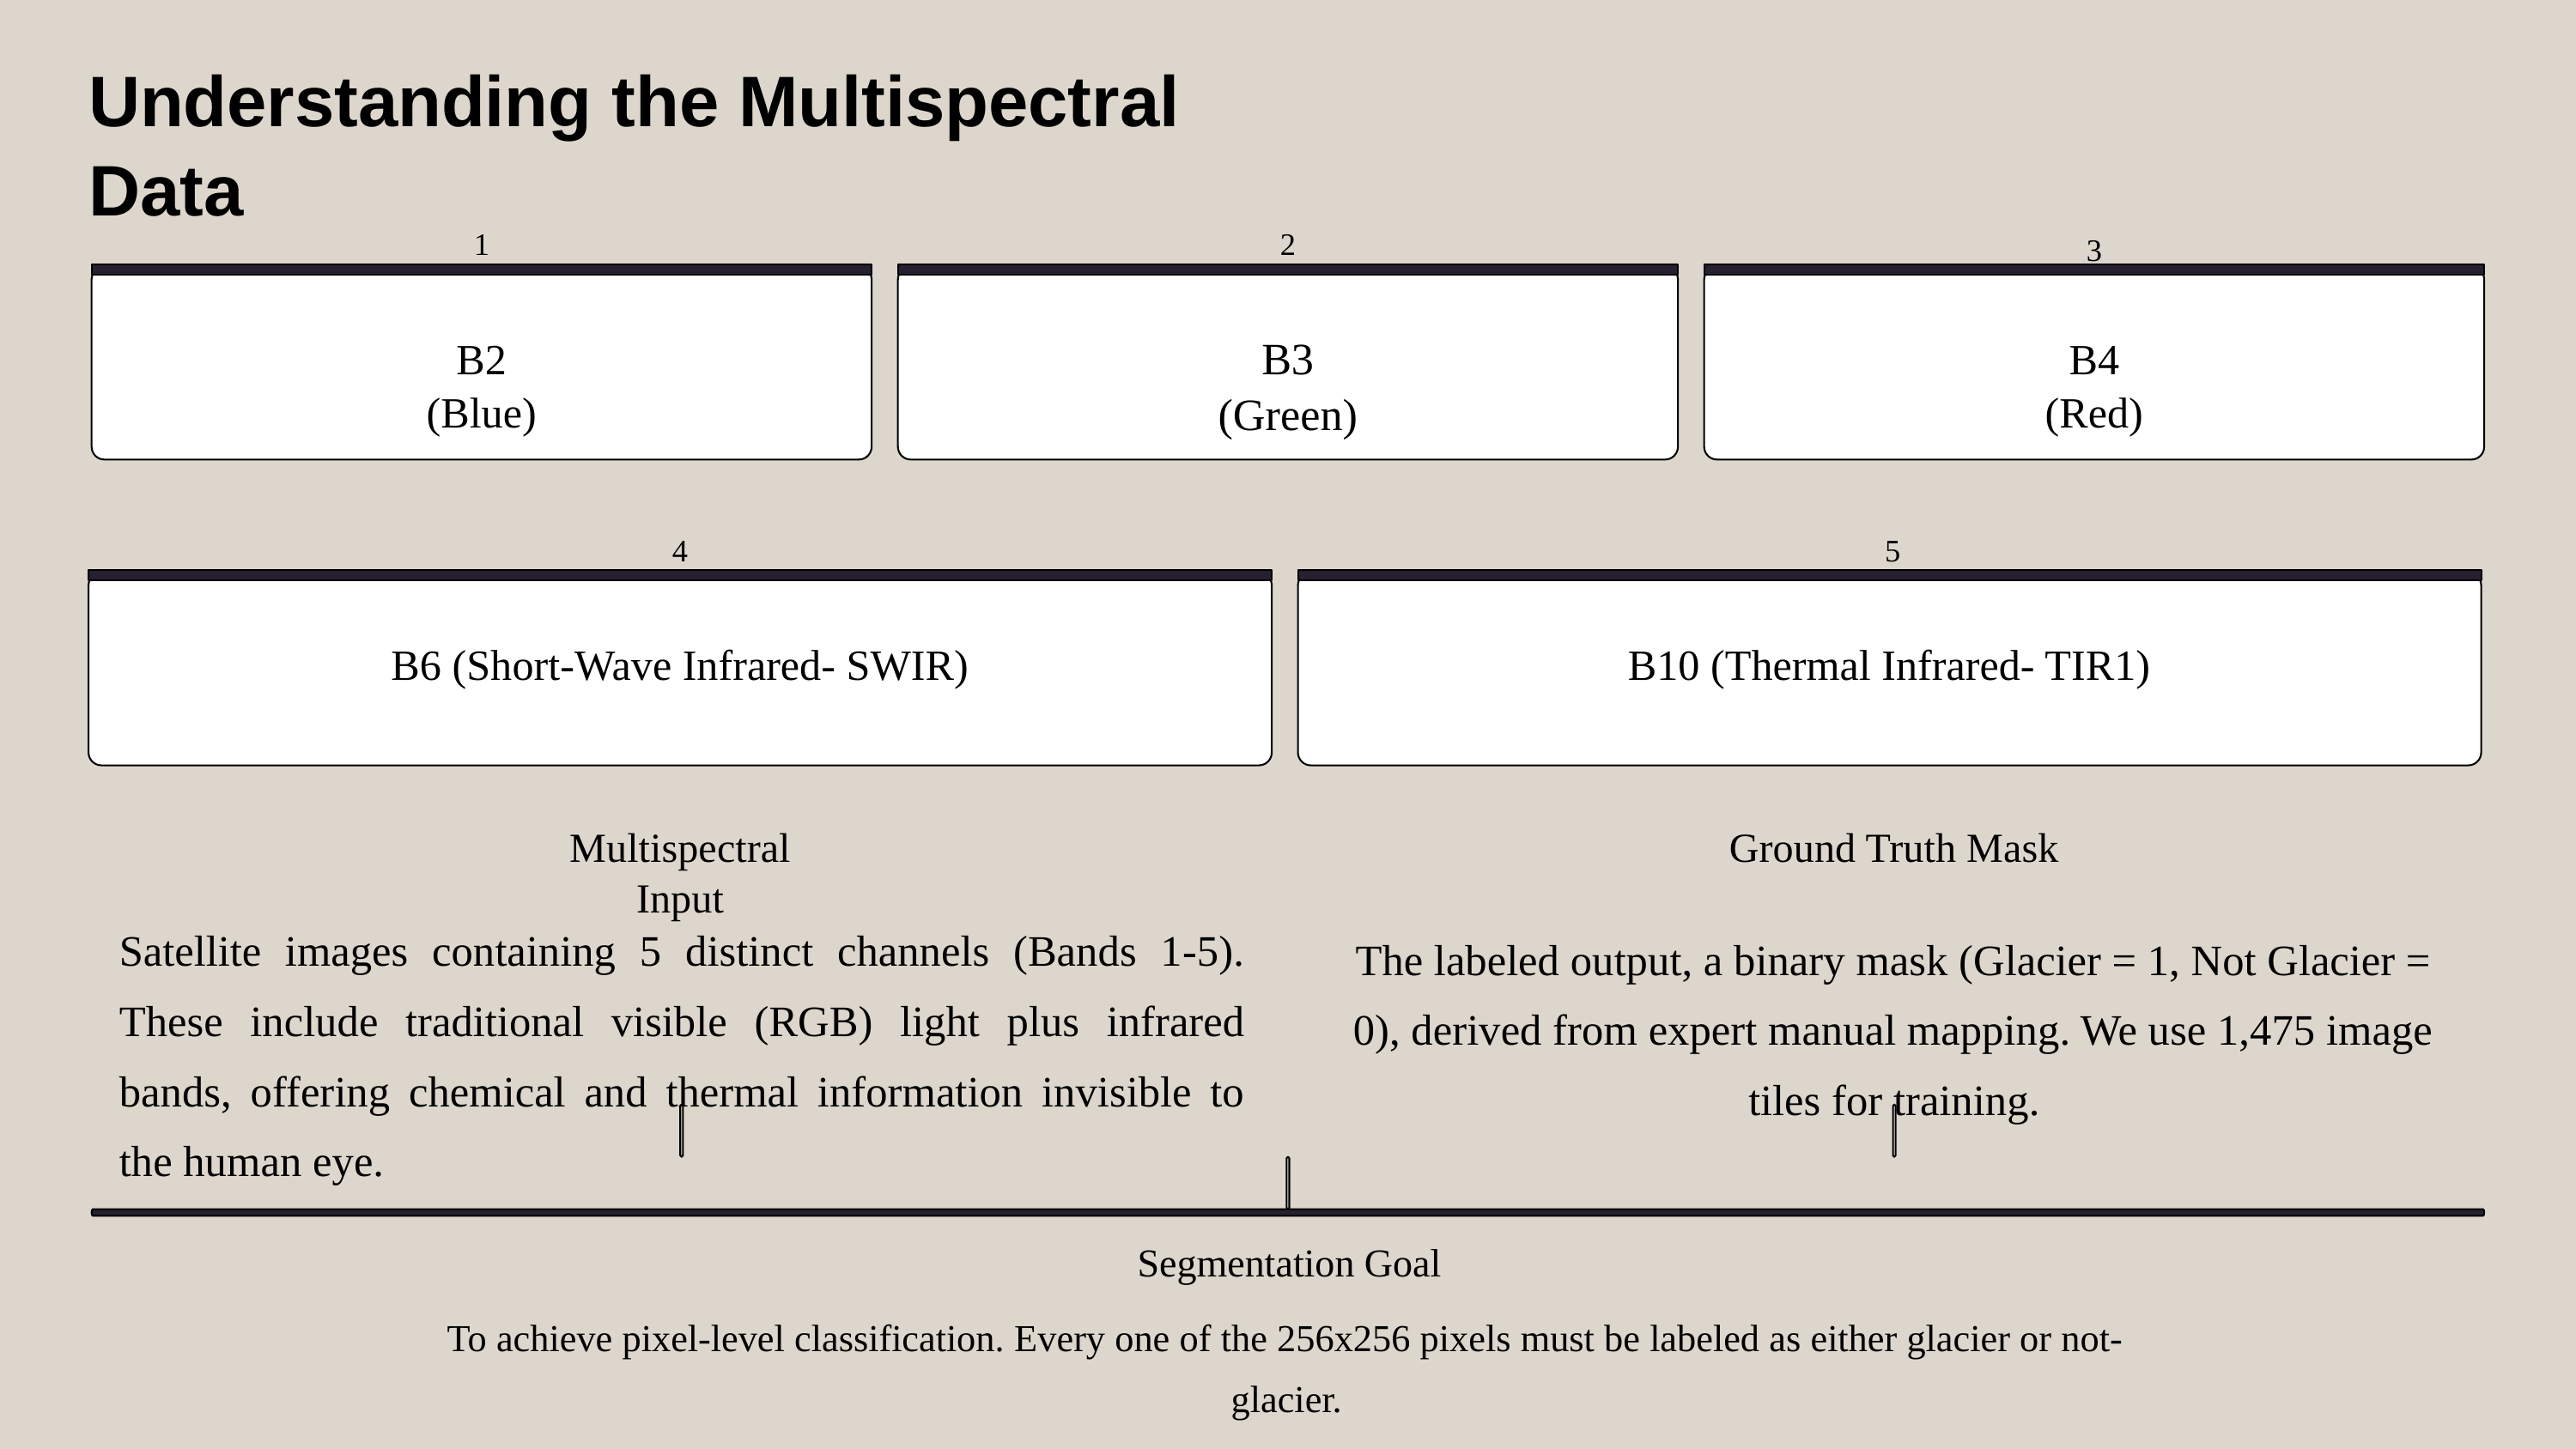

Understanding the Multispectral Data
1
2
3

B3 (Green)
B2 (Blue)
B4 (Red)
4
5

B6 (Short-Wave Infrared- SWIR)
B10 (Thermal Infrared- TIR1)
Multispectral Input
Ground Truth Mask
Satellite images containing 5 distinct channels (Bands 1-5). These include traditional visible (RGB) light plus infrared bands, offering chemical and thermal information invisible to the human eye.
The labeled output, a binary mask (Glacier = 1, Not Glacier = 0), derived from expert manual mapping. We use 1,475 image tiles for training.

Segmentation Goal
To achieve pixel-level classification. Every one of the 256x256 pixels must be labeled as either glacier or not-glacier.